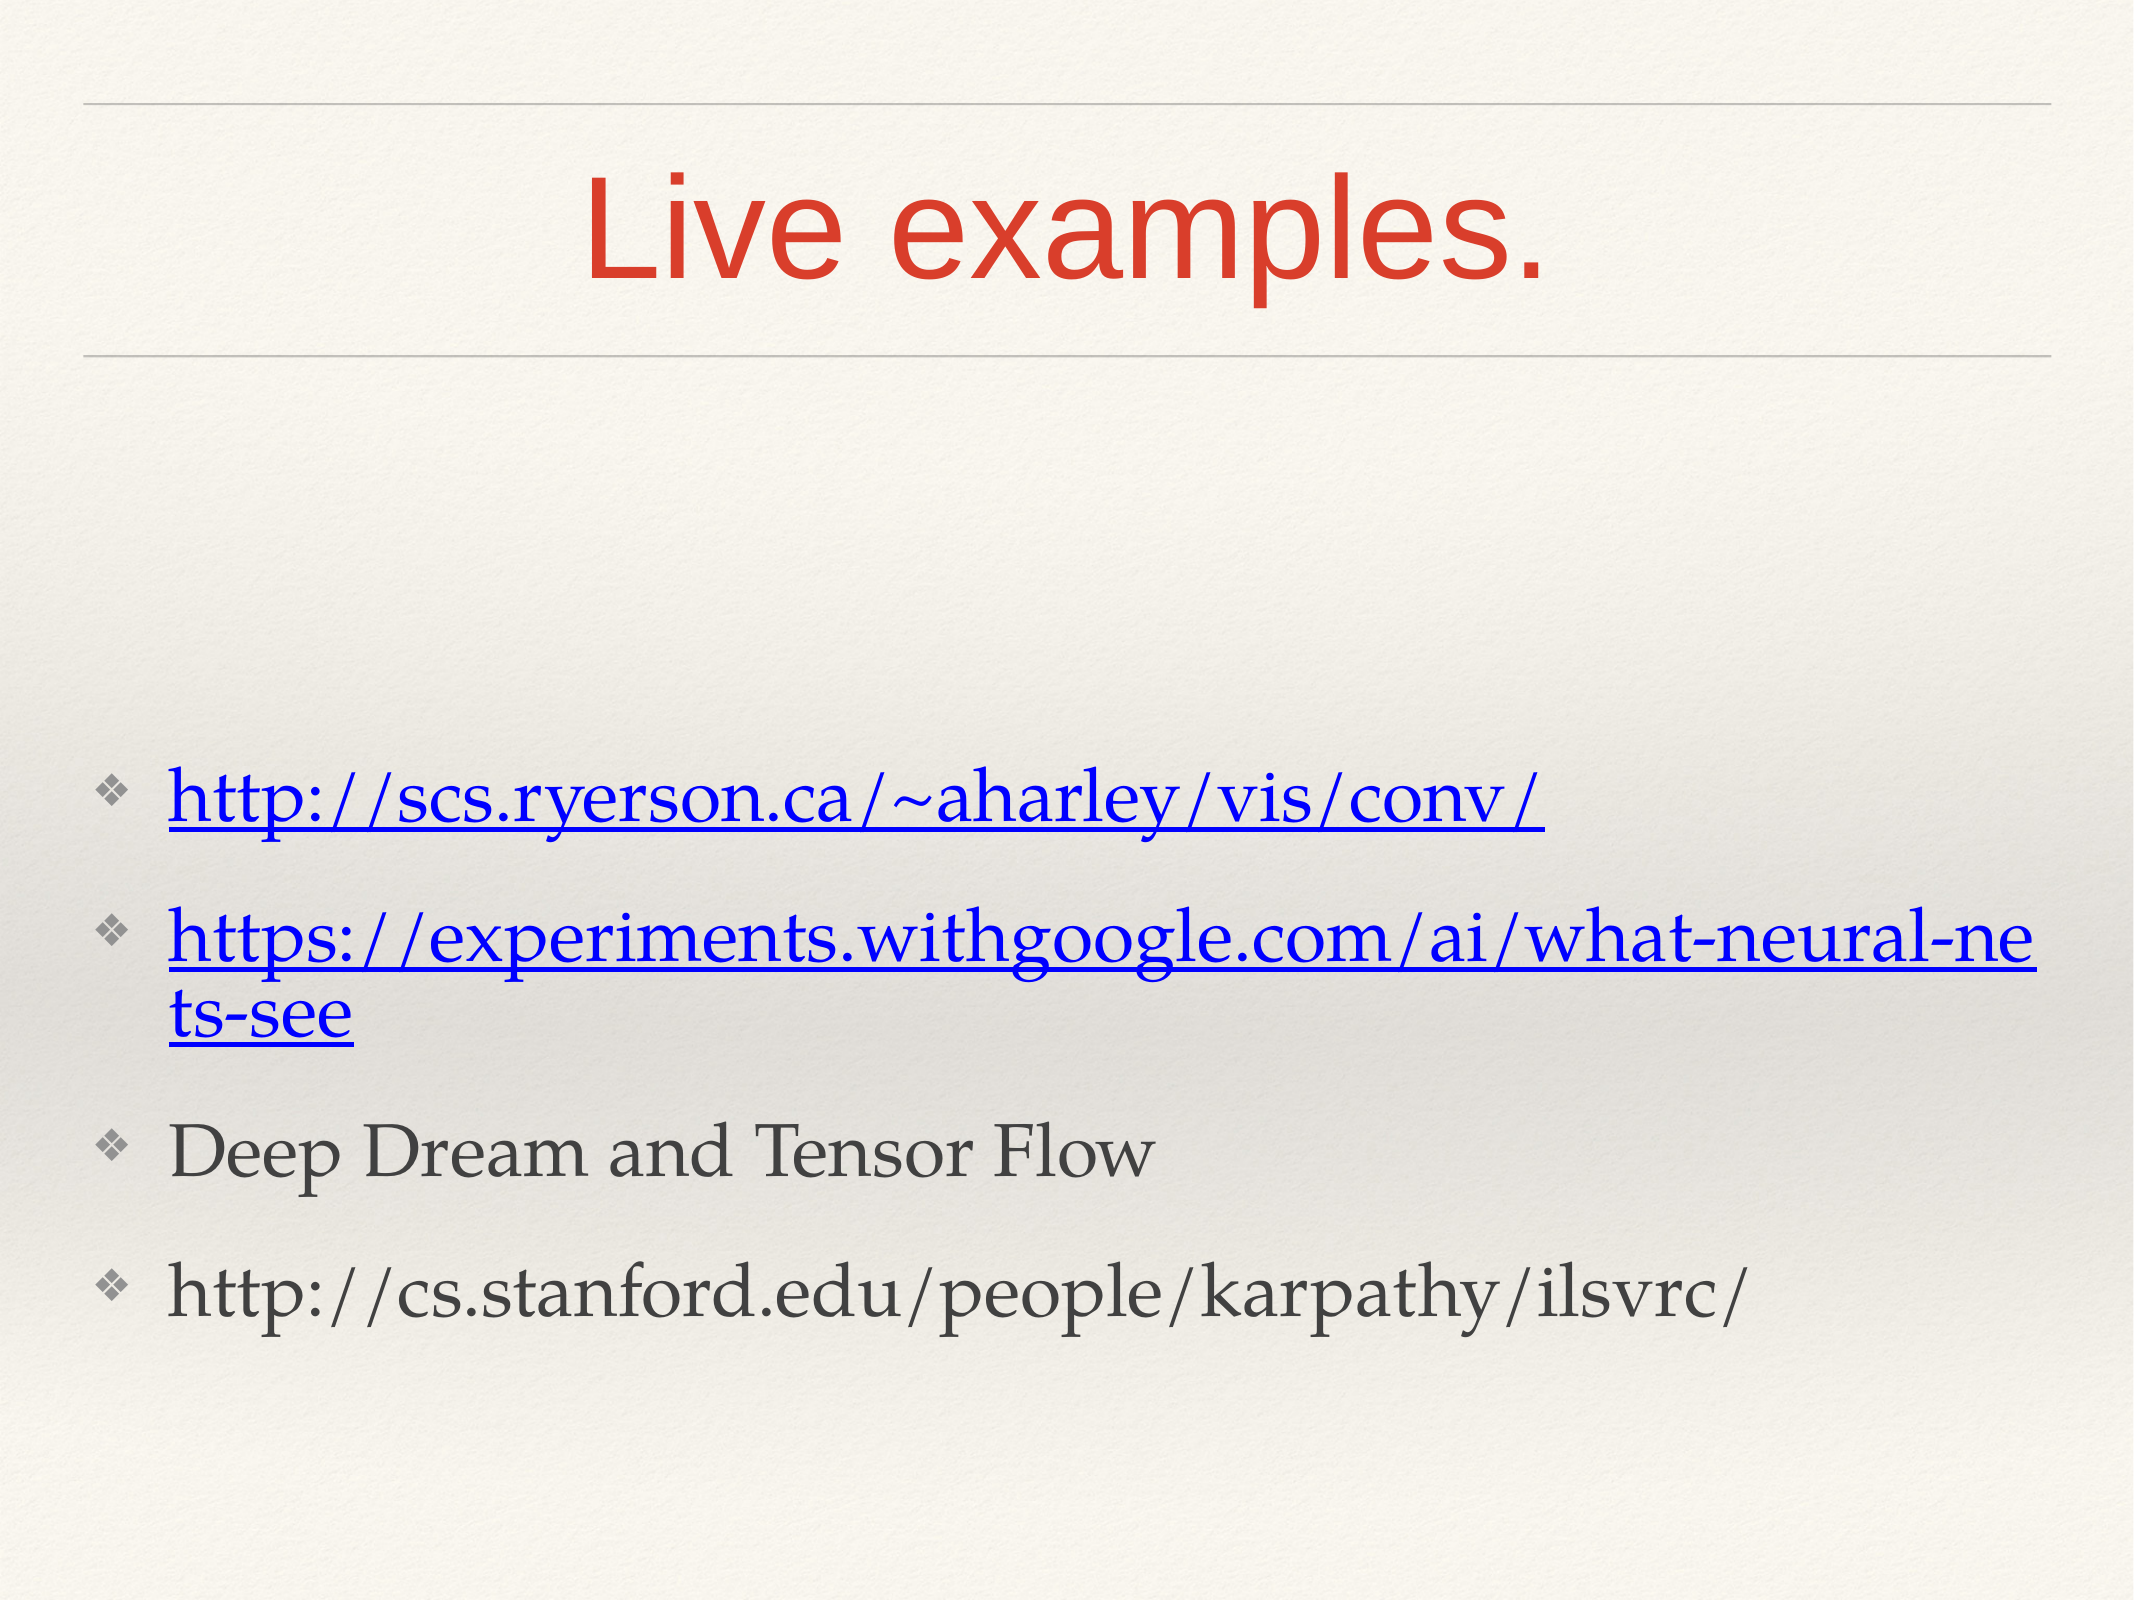

# Live examples.

http://scs.ryerson.ca/~aharley/vis/conv/
https://experiments.withgoogle.com/ai/what-neural-nets-see
Deep Dream and Tensor Flow
http://cs.stanford.edu/people/karpathy/ilsvrc/